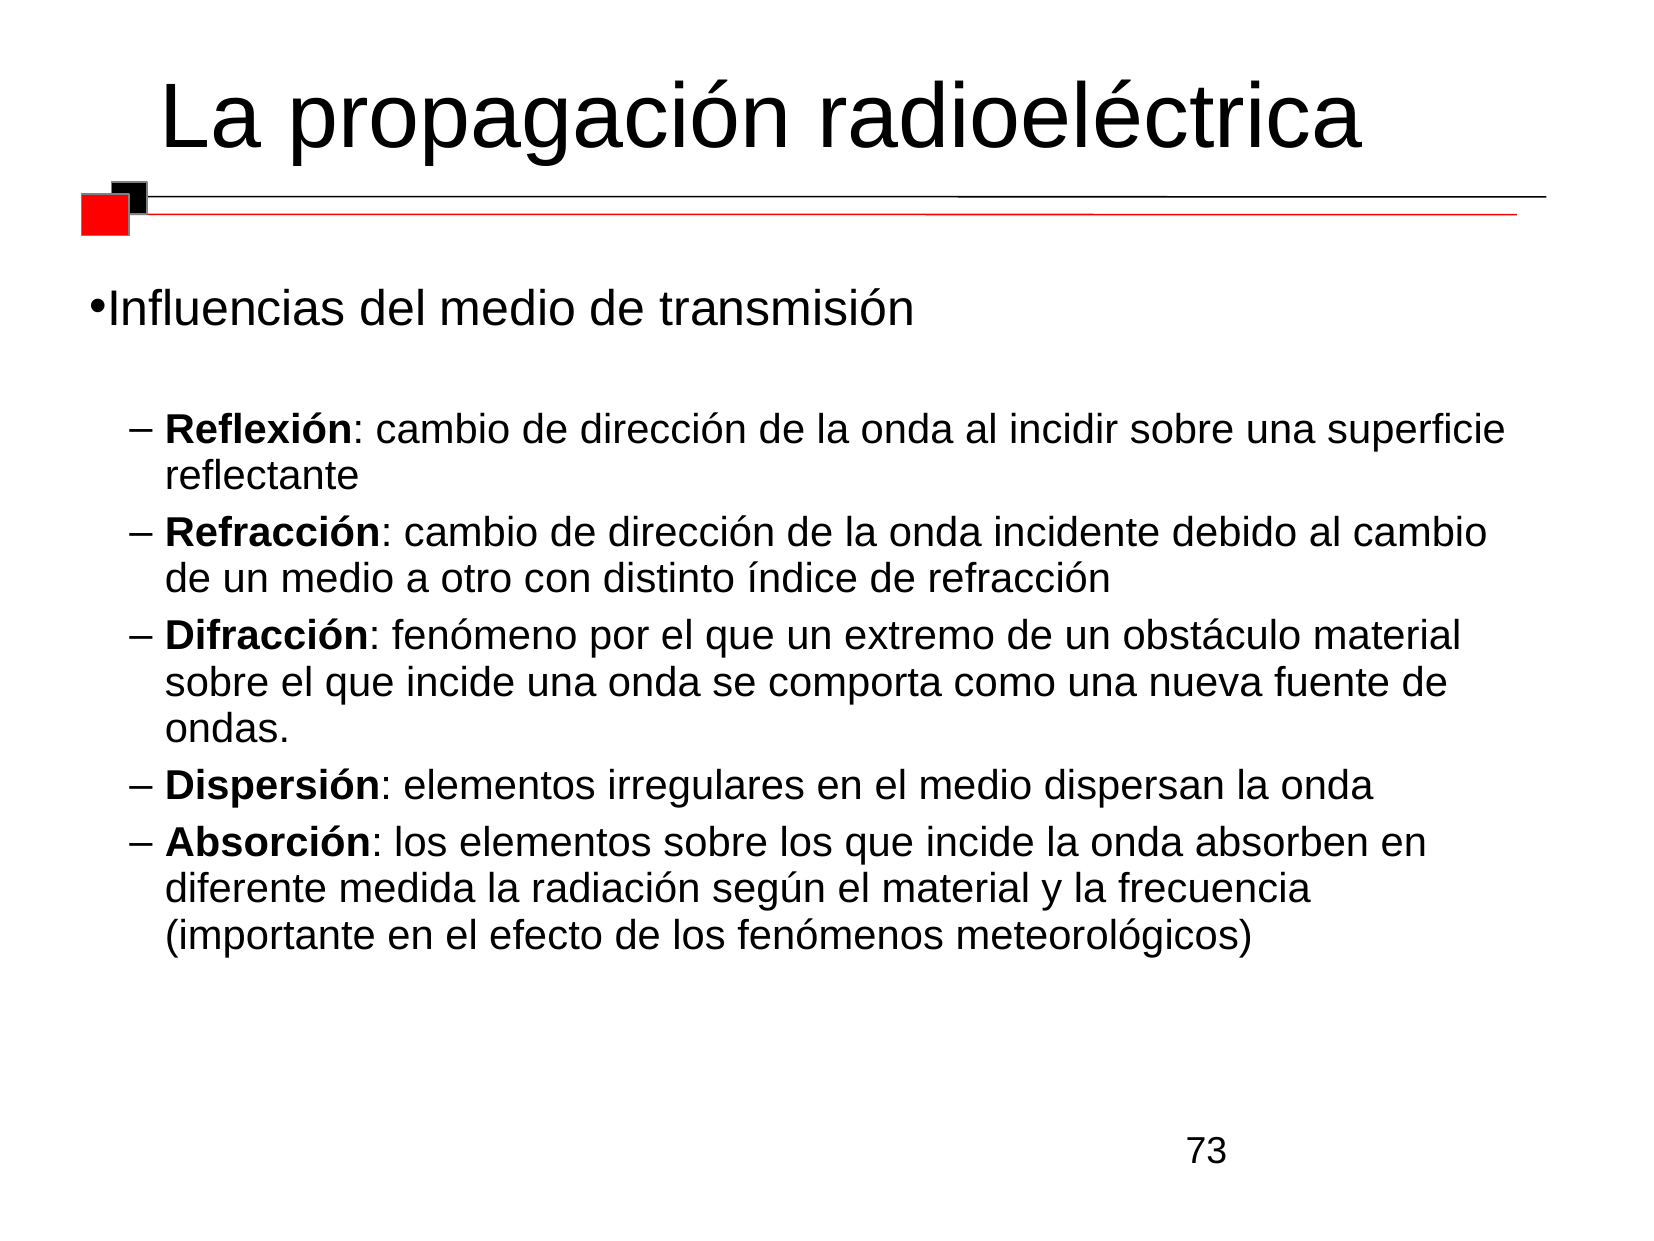

La propagación radioeléctrica

Influencias del medio de transmisión
Reflexión: cambio de dirección de la onda al incidir sobre una superficie reflectante
Refracción: cambio de dirección de la onda incidente debido al cambio de un medio a otro con distinto índice de refracción
Difracción: fenómeno por el que un extremo de un obstáculo material sobre el que incide una onda se comporta como una nueva fuente de ondas.
Dispersión: elementos irregulares en el medio dispersan la onda
Absorción: los elementos sobre los que incide la onda absorben en diferente medida la radiación según el material y la frecuencia (importante en el efecto de los fenómenos meteorológicos)
73